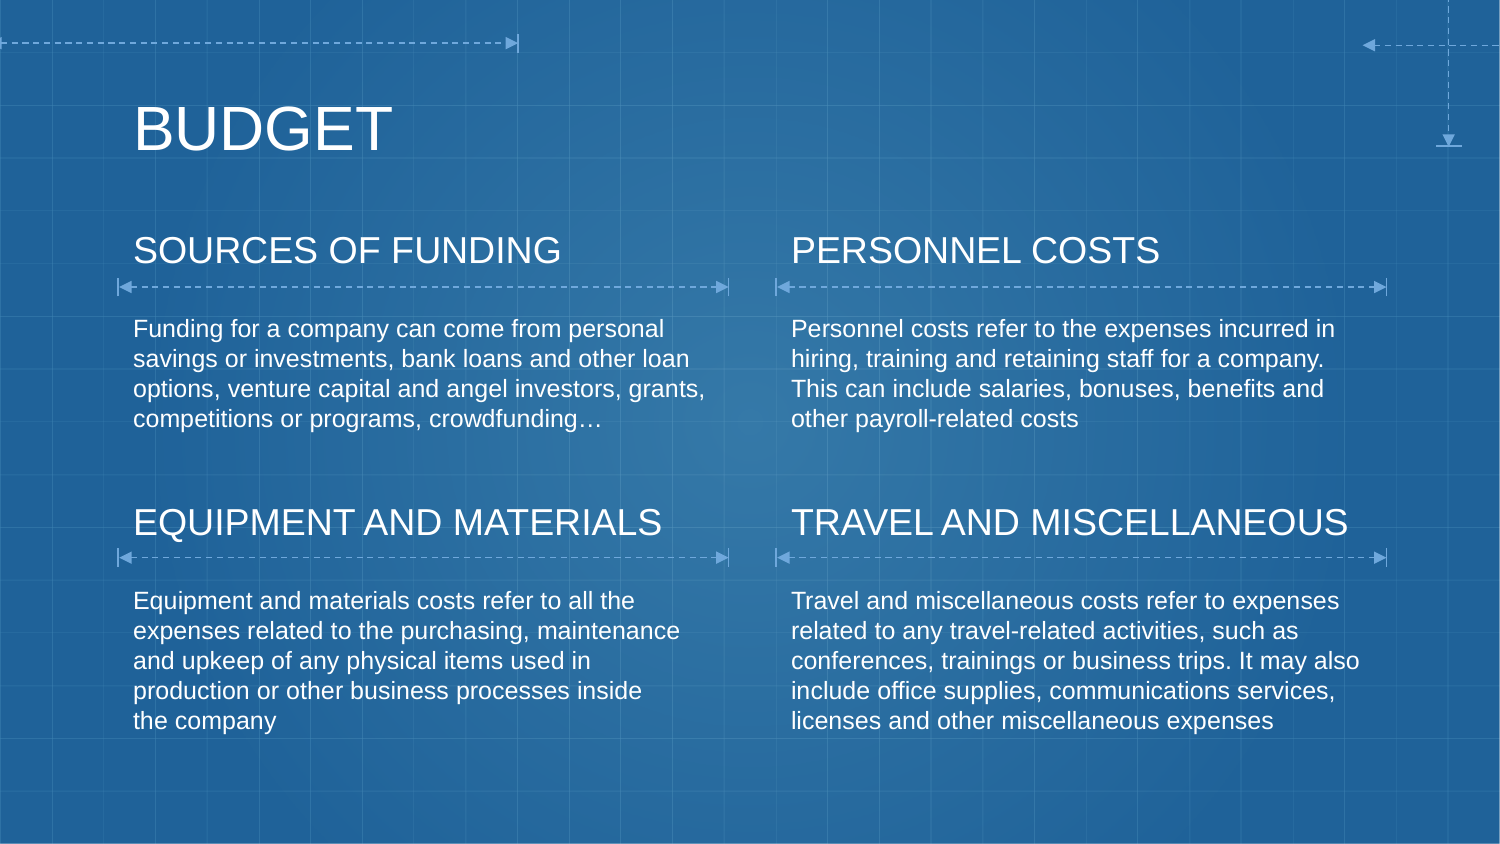

# BUDGET
SOURCES OF FUNDING
PERSONNEL COSTS
Funding for a company can come from personal savings or investments, bank loans and other loan options, venture capital and angel investors, grants, competitions or programs, crowdfunding…
Personnel costs refer to the expenses incurred in hiring, training and retaining staff for a company. This can include salaries, bonuses, benefits and other payroll-related costs
EQUIPMENT AND MATERIALS
TRAVEL AND MISCELLANEOUS
Equipment and materials costs refer to all the expenses related to the purchasing, maintenance and upkeep of any physical items used in production or other business processes inside
the company
Travel and miscellaneous costs refer to expenses related to any travel-related activities, such as conferences, trainings or business trips. It may also include office supplies, communications services, licenses and other miscellaneous expenses